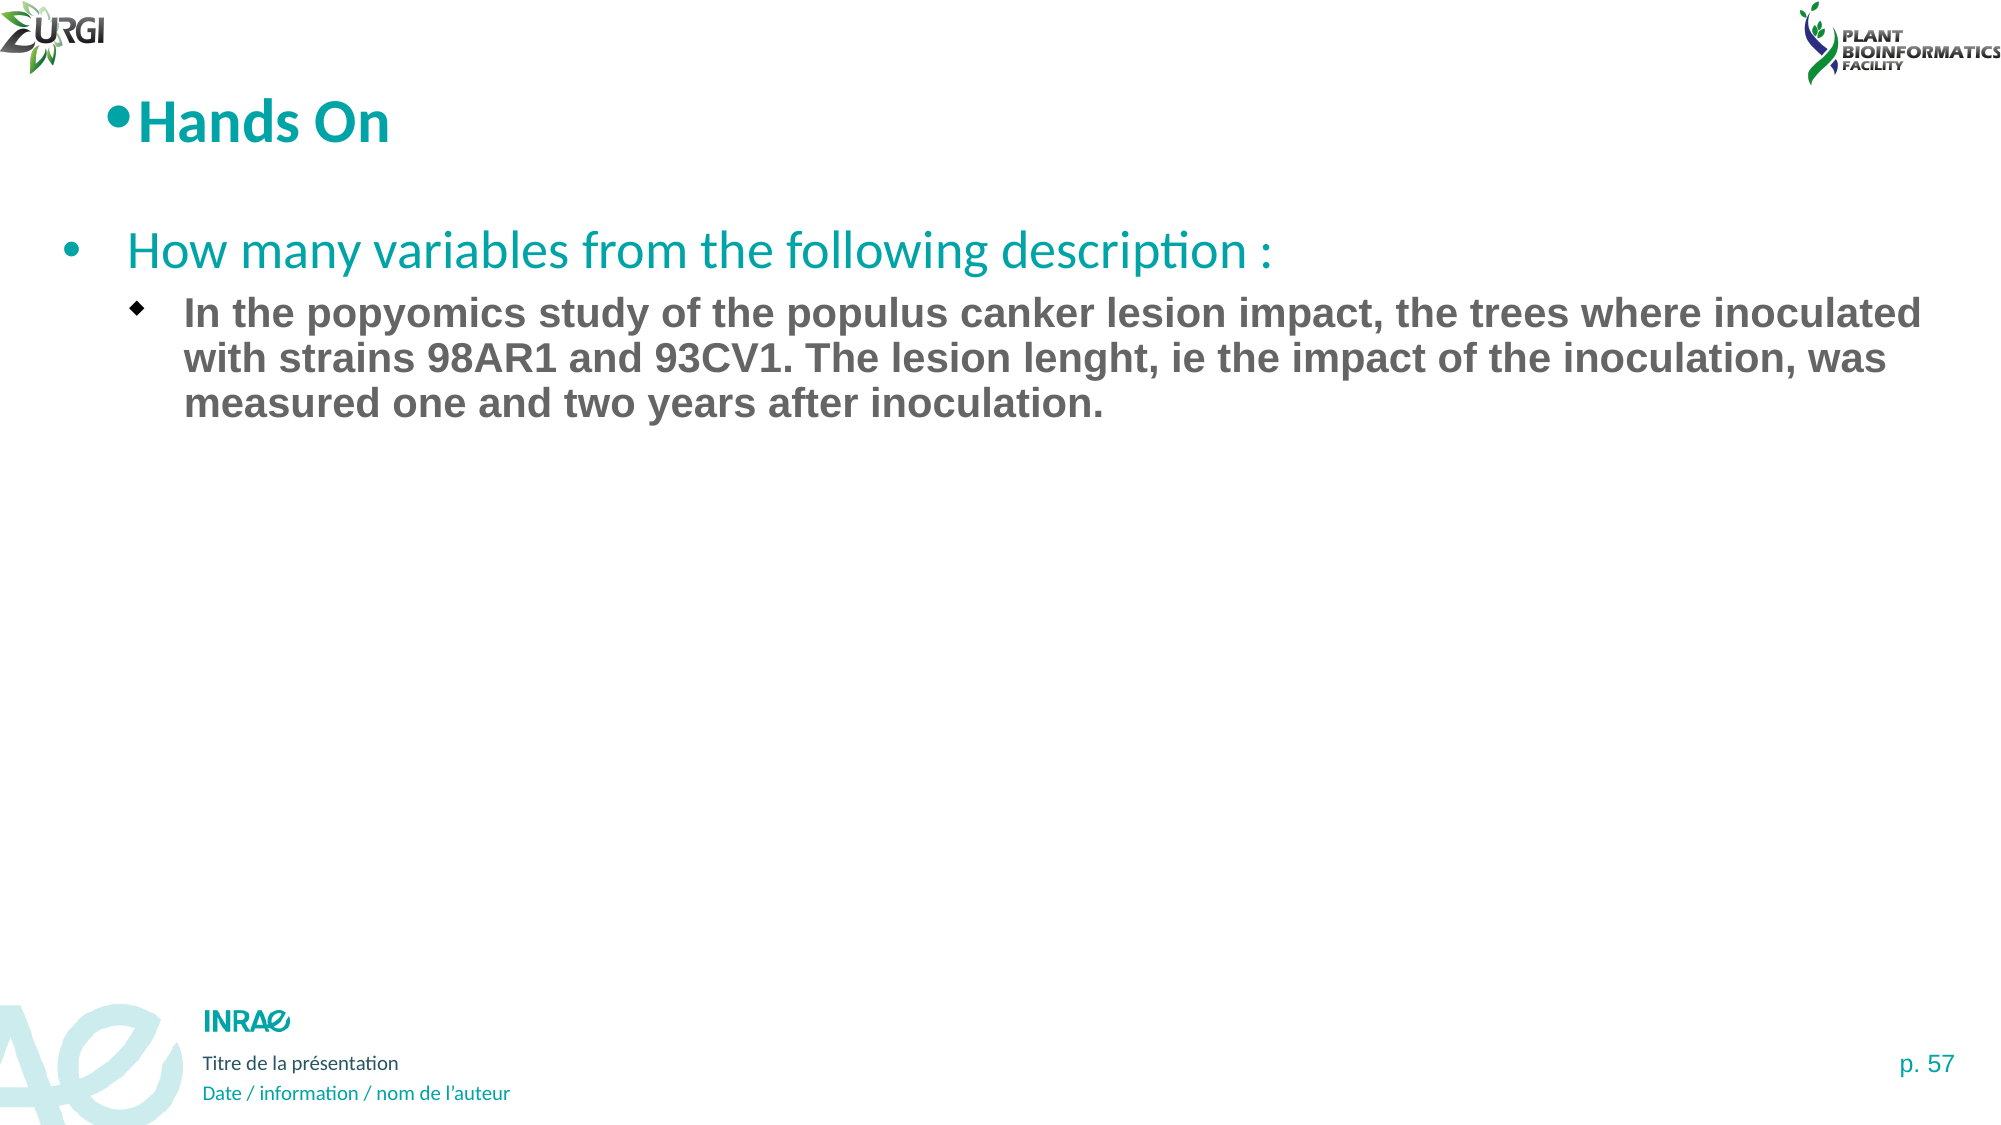

# Hands On
How many variables from the following description :
In the popyomics study of the populus canker lesion impact, the trees where inoculated with strains 98AR1 and 93CV1. The lesion lenght, ie the impact of the inoculation, was measured one and two years after inoculation.

57
18 September 2018